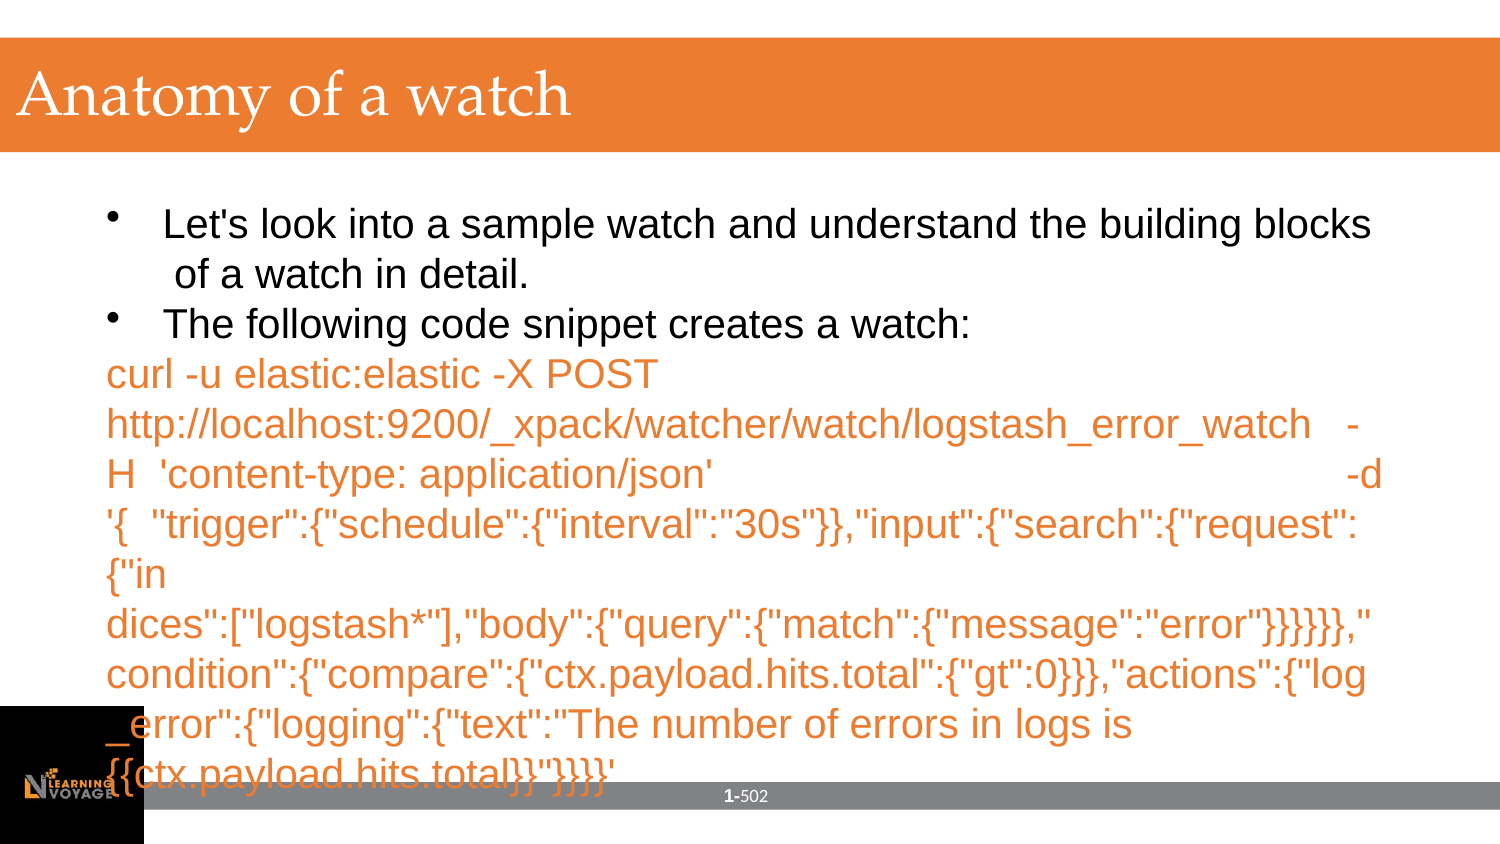

# Anatomy of a watch
Let's look into a sample watch and understand the building blocks  of a watch in detail.
The following code snippet creates a watch:
curl -u elastic:elastic -X POST  http://localhost:9200/_xpack/watcher/watch/logstash_error_watch	-H  'content-type: application/json'	-d '{  "trigger":{"schedule":{"interval":"30s"}},"input":{"search":{"request":{"in
dices":["logstash*"],"body":{"query":{"match":{"message":"error"}}}}}},"
condition":{"compare":{"ctx.payload.hits.total":{"gt":0}}},"actions":{"log
_error":{"logging":{"text":"The number of errors in logs is
{{ctx.payload.hits.total}}"}}}}'
1-502